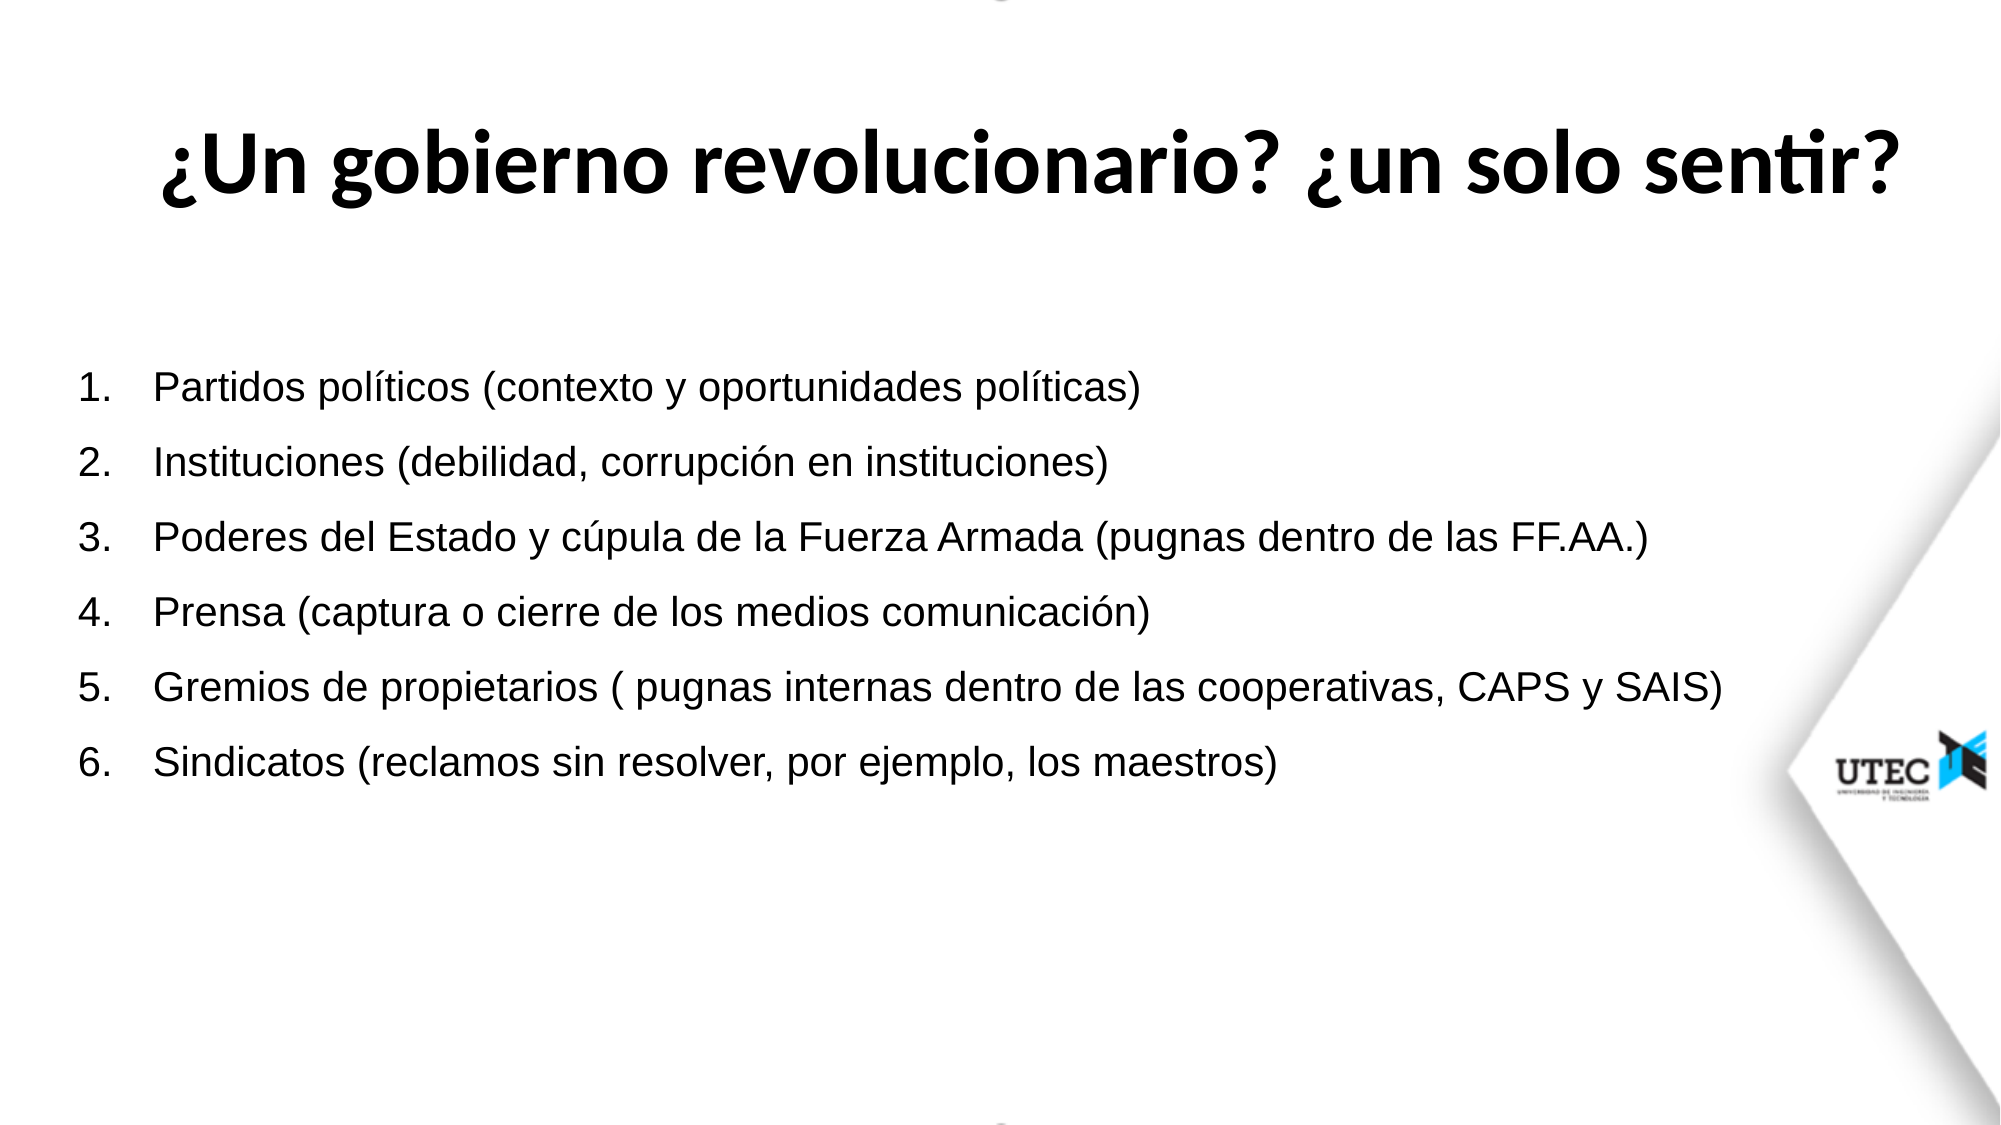

¿Un gobierno revolucionario? ¿un solo sentir?
Partidos políticos (contexto y oportunidades políticas)
Instituciones (debilidad, corrupción en instituciones)
Poderes del Estado y cúpula de la Fuerza Armada (pugnas dentro de las FF.AA.)
Prensa (captura o cierre de los medios comunicación)
Gremios de propietarios ( pugnas internas dentro de las cooperativas, CAPS y SAIS)
Sindicatos (reclamos sin resolver, por ejemplo, los maestros)